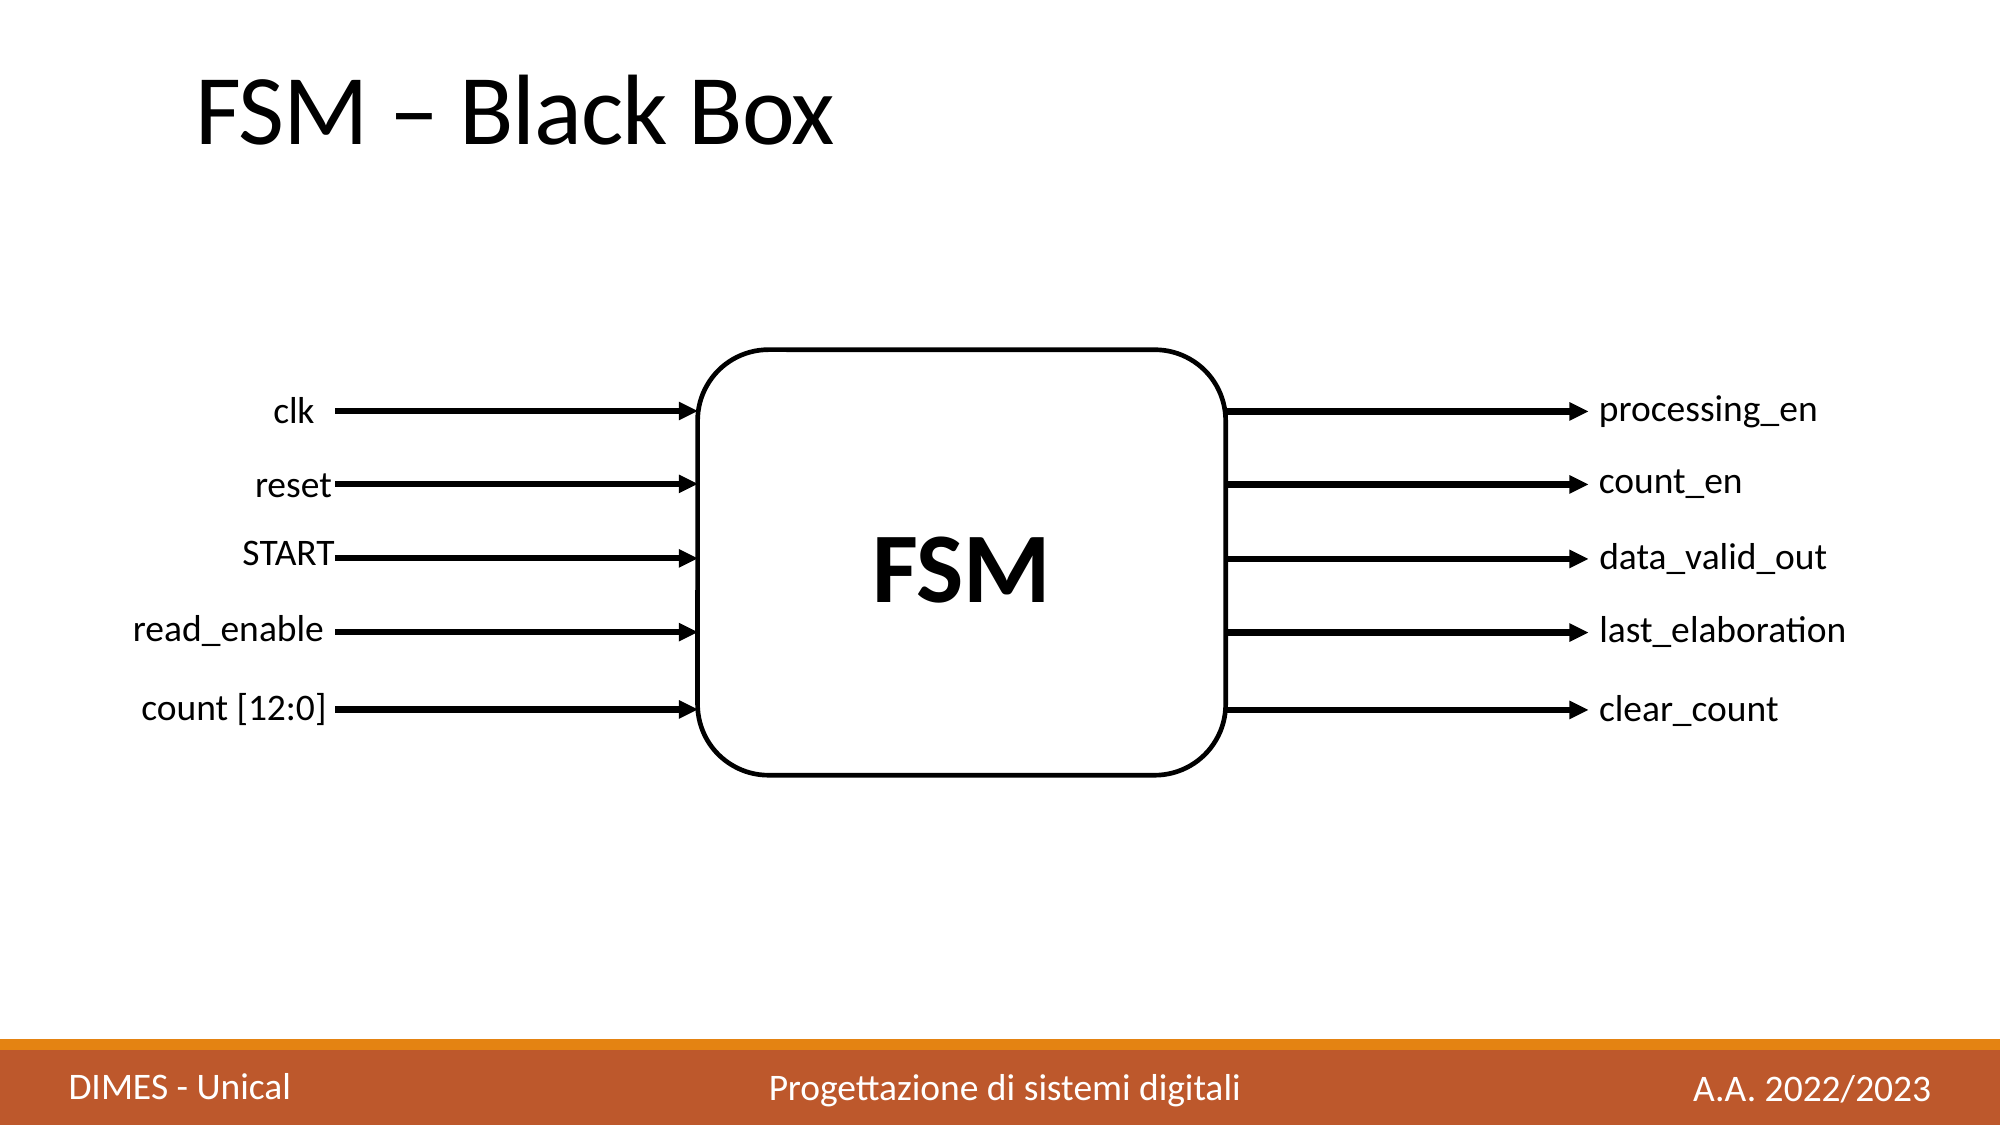

# FSM – Black Box

FSM
processing_en
clk
count_en
reset
START
data_valid_out
read_enable
last_elaboration
count [12:0]
clear_count
DIMES - Unical
Progettazione di sistemi digitali
A.A. 2022/2023